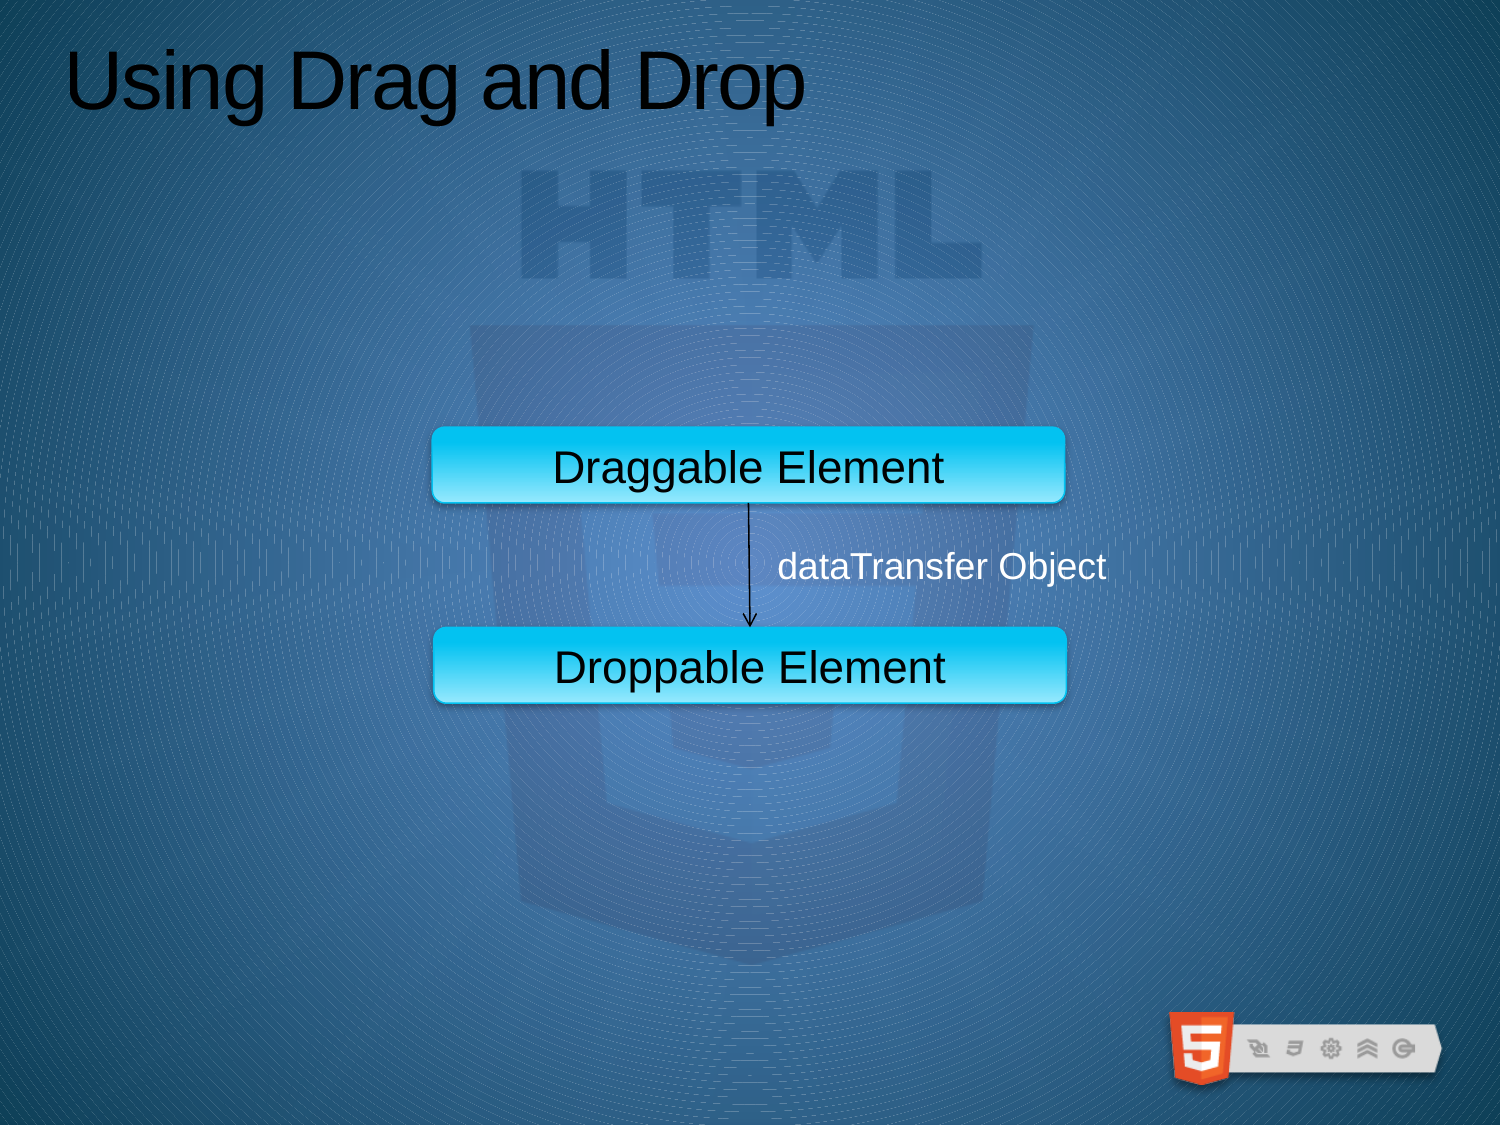

# Using Drag and Drop
Draggable Element
dataTransfer Object
Droppable Element